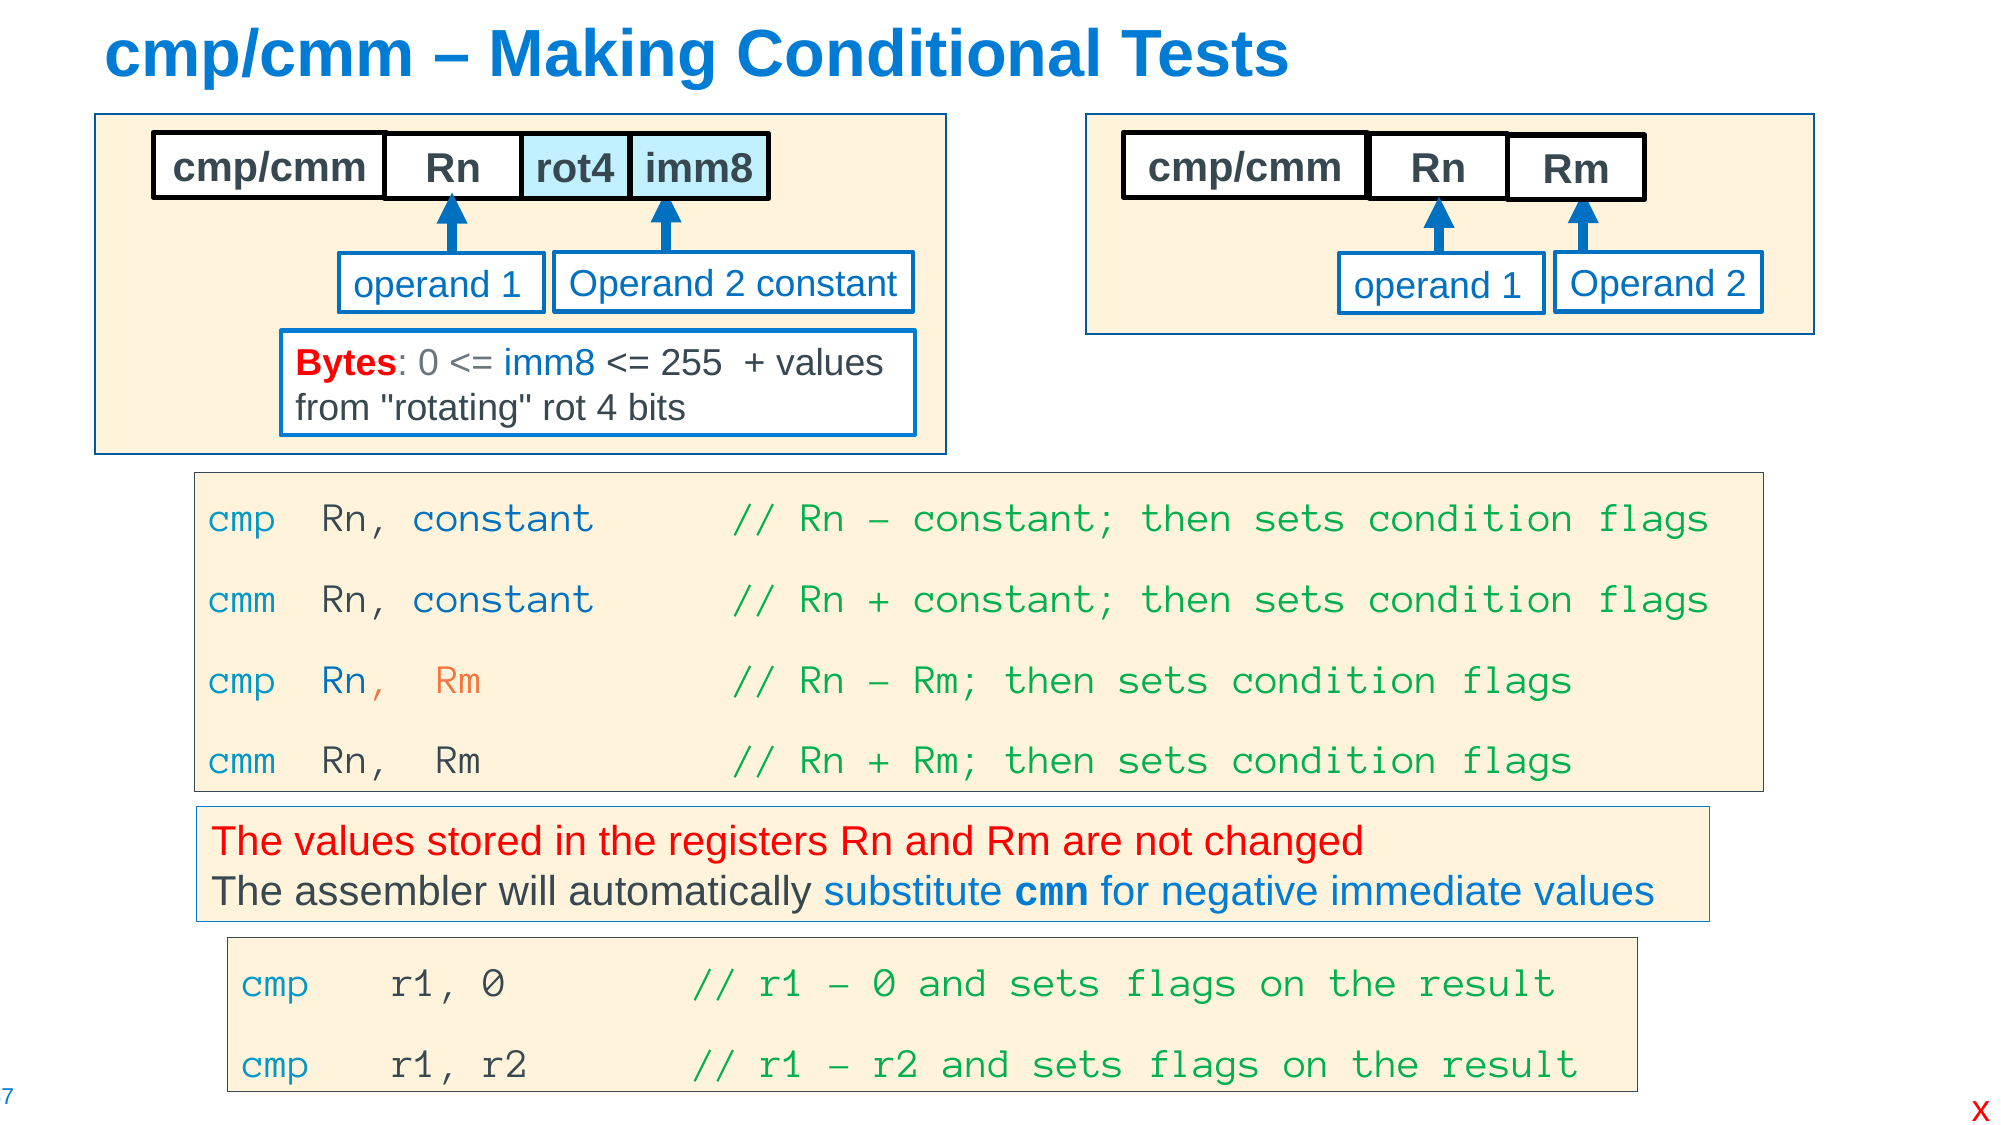

# cmp/cmm – Making Conditional Tests

cmp/cmm
Operand 2 constant
rot4
Rn
imm8
operand 1

cmp/cmm
Operand 2
Rn
Rm
operand 1
Bytes: 0 <= imm8 <= 255  + values from "rotating" rot 4 bits
cmp  Rn, constant      // Rn – constant; then sets condition flags
cmm  Rn, constant      // Rn + constant; then sets condition flags
cmp  Rn,  Rm           // Rn – Rm; then sets condition flags
cmm  Rn,  Rm           // Rn + Rm; then sets condition flags
The values stored in the registers Rn and Rm are not changed
The assembler will automatically substitute cmn for negative immediate values
cmp	r1, 0		// r1 – 0 and sets flags on the result
cmp	r1, r2		// r1 – r2 and sets flags on the result
x